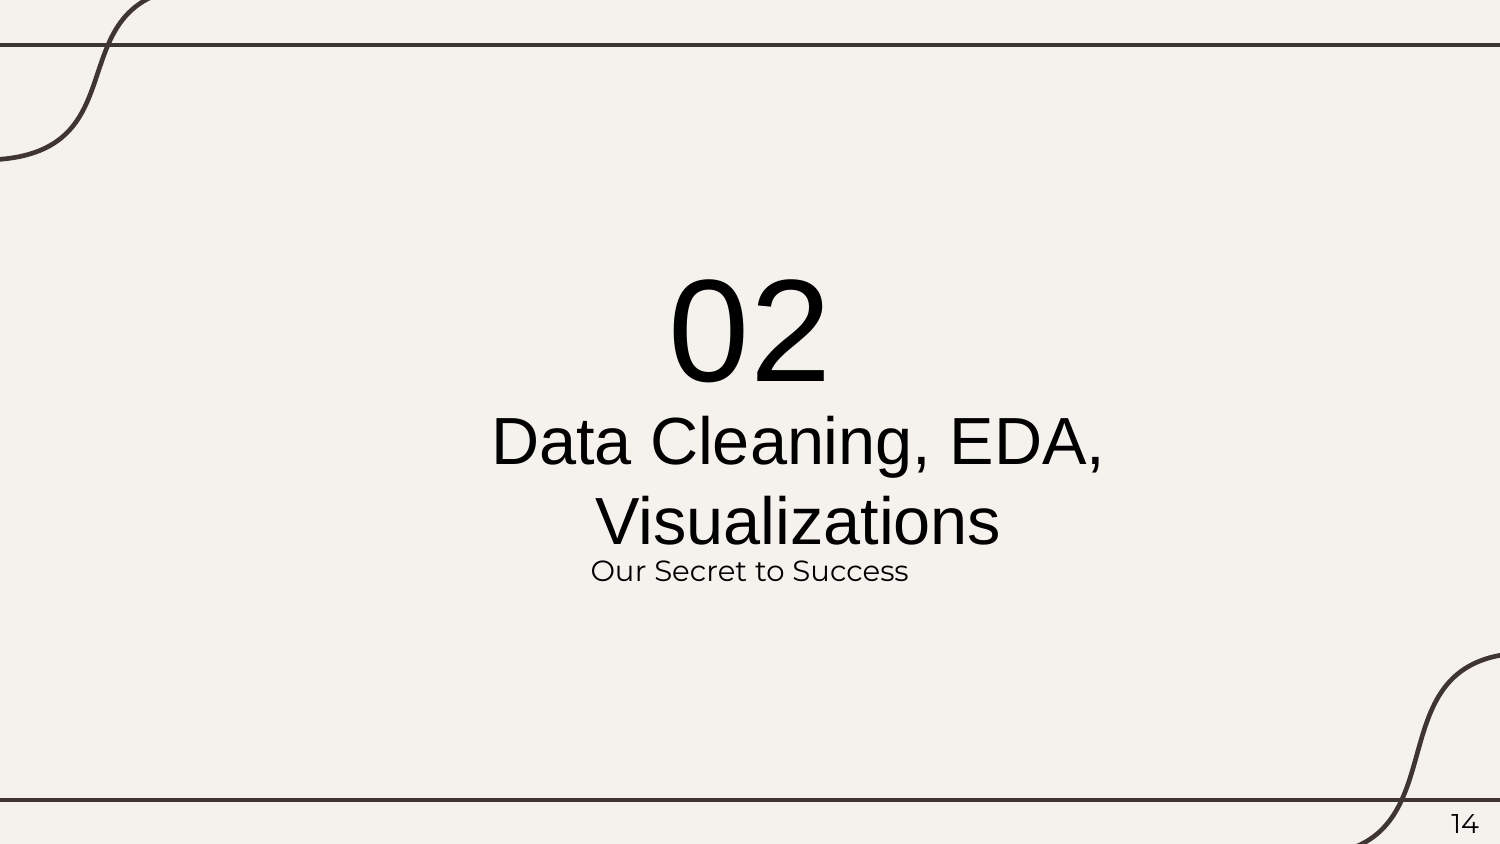

02
# Data Cleaning, EDA, Visualizations
Our Secret to Success
14